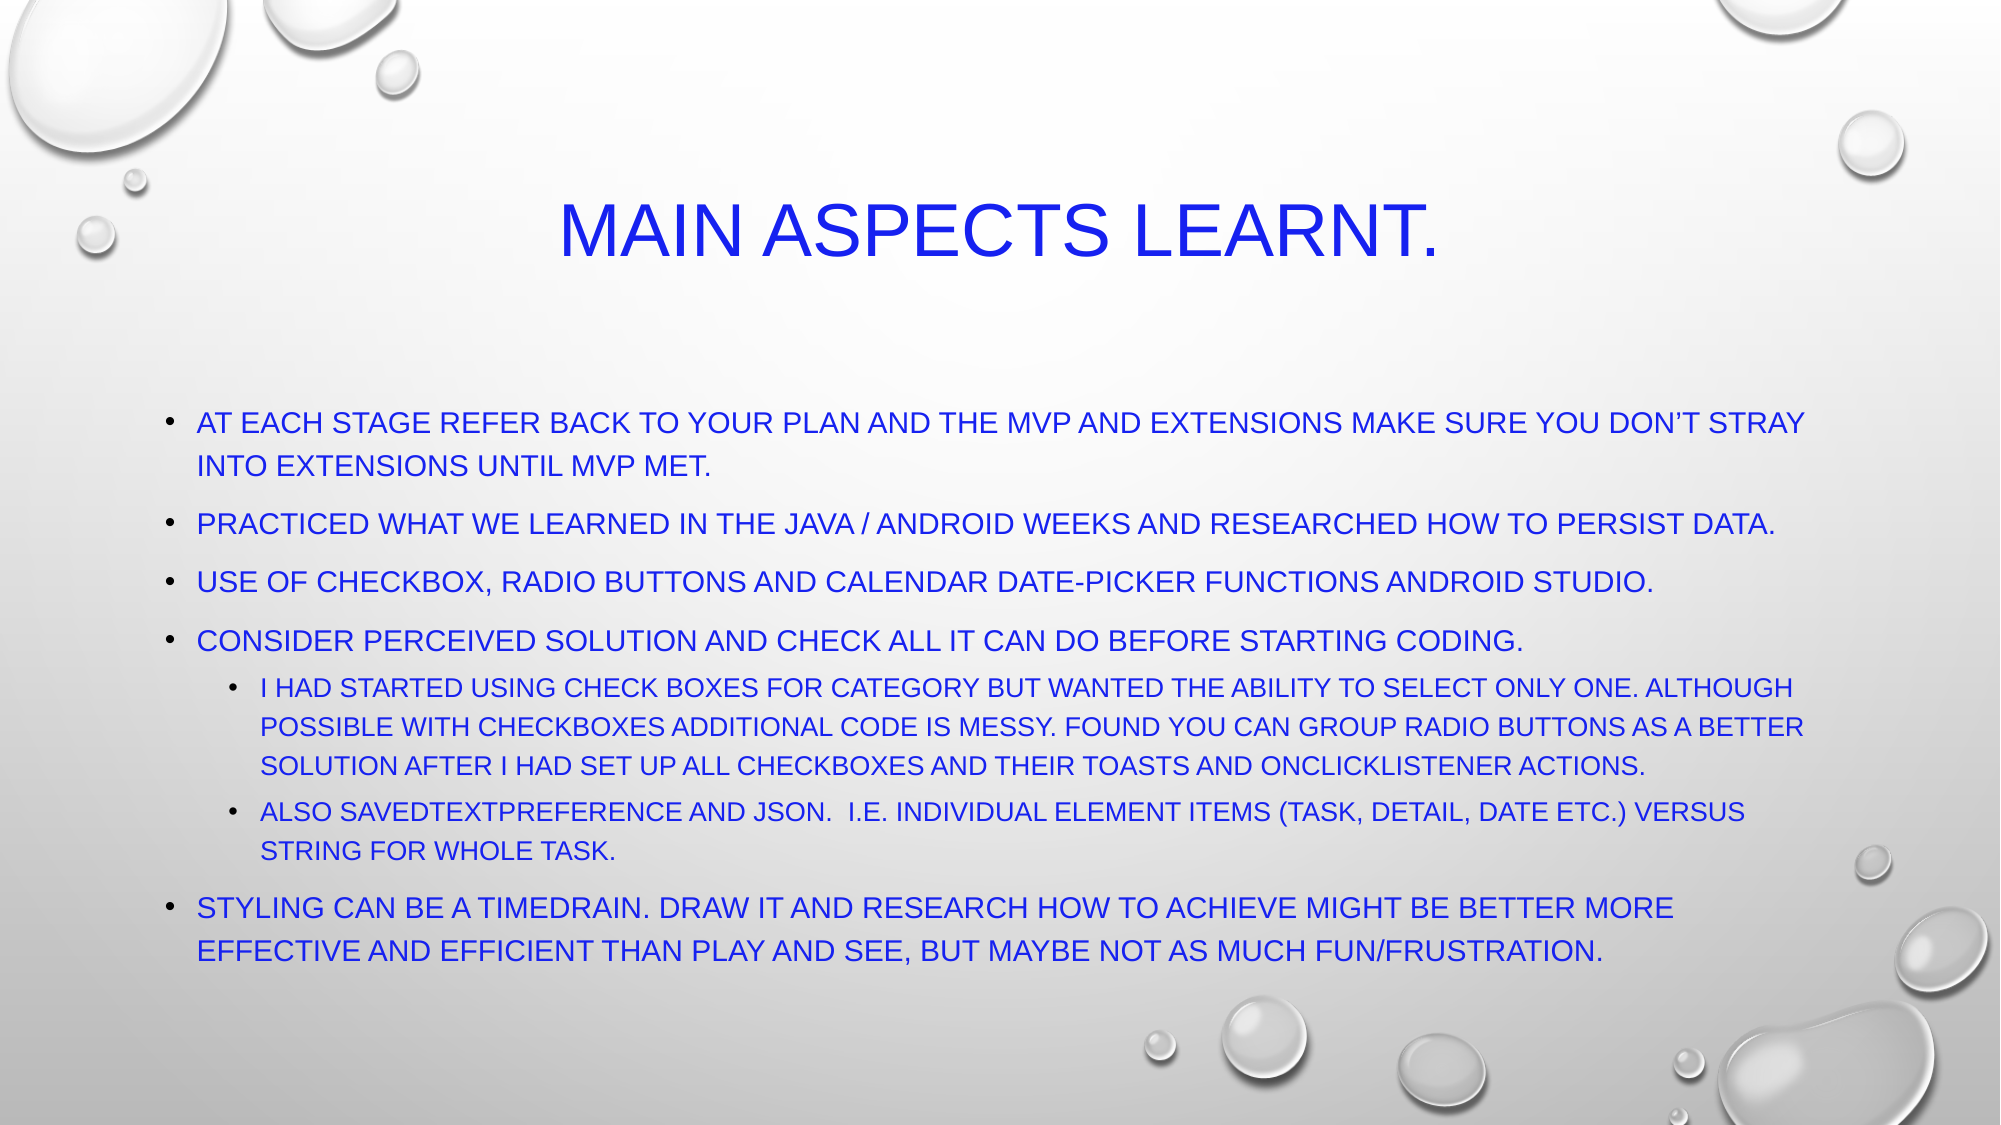

# Main aspects learnt.
At each stage refer back to your plan and the mvp and extensions make sure you don’t stray into extensions until mvp met.
Practiced what we learned in the Java / Android weeks and researched how to persist data.
Use of checkbox, radio buttons and calendar date-picker functions android studio.
Consider perceived solution and check all it can do before starting coding.
I had started using check boxes for category but wanted the ability to select only one. Although possible with checkboxes additional code is messy. Found you can group radio buttons as a better solution after I had set up all checkboxes and their toasts and onclicklistener actions.
Also savedtextpreference and Json.  I.e. individual element items (task, detail, date etc.) versus string for whole task.
Styling can be a timedrain. Draw it and research how to achieve might be better more effective and efficient than play and see, but maybe not as much fun/frustration.